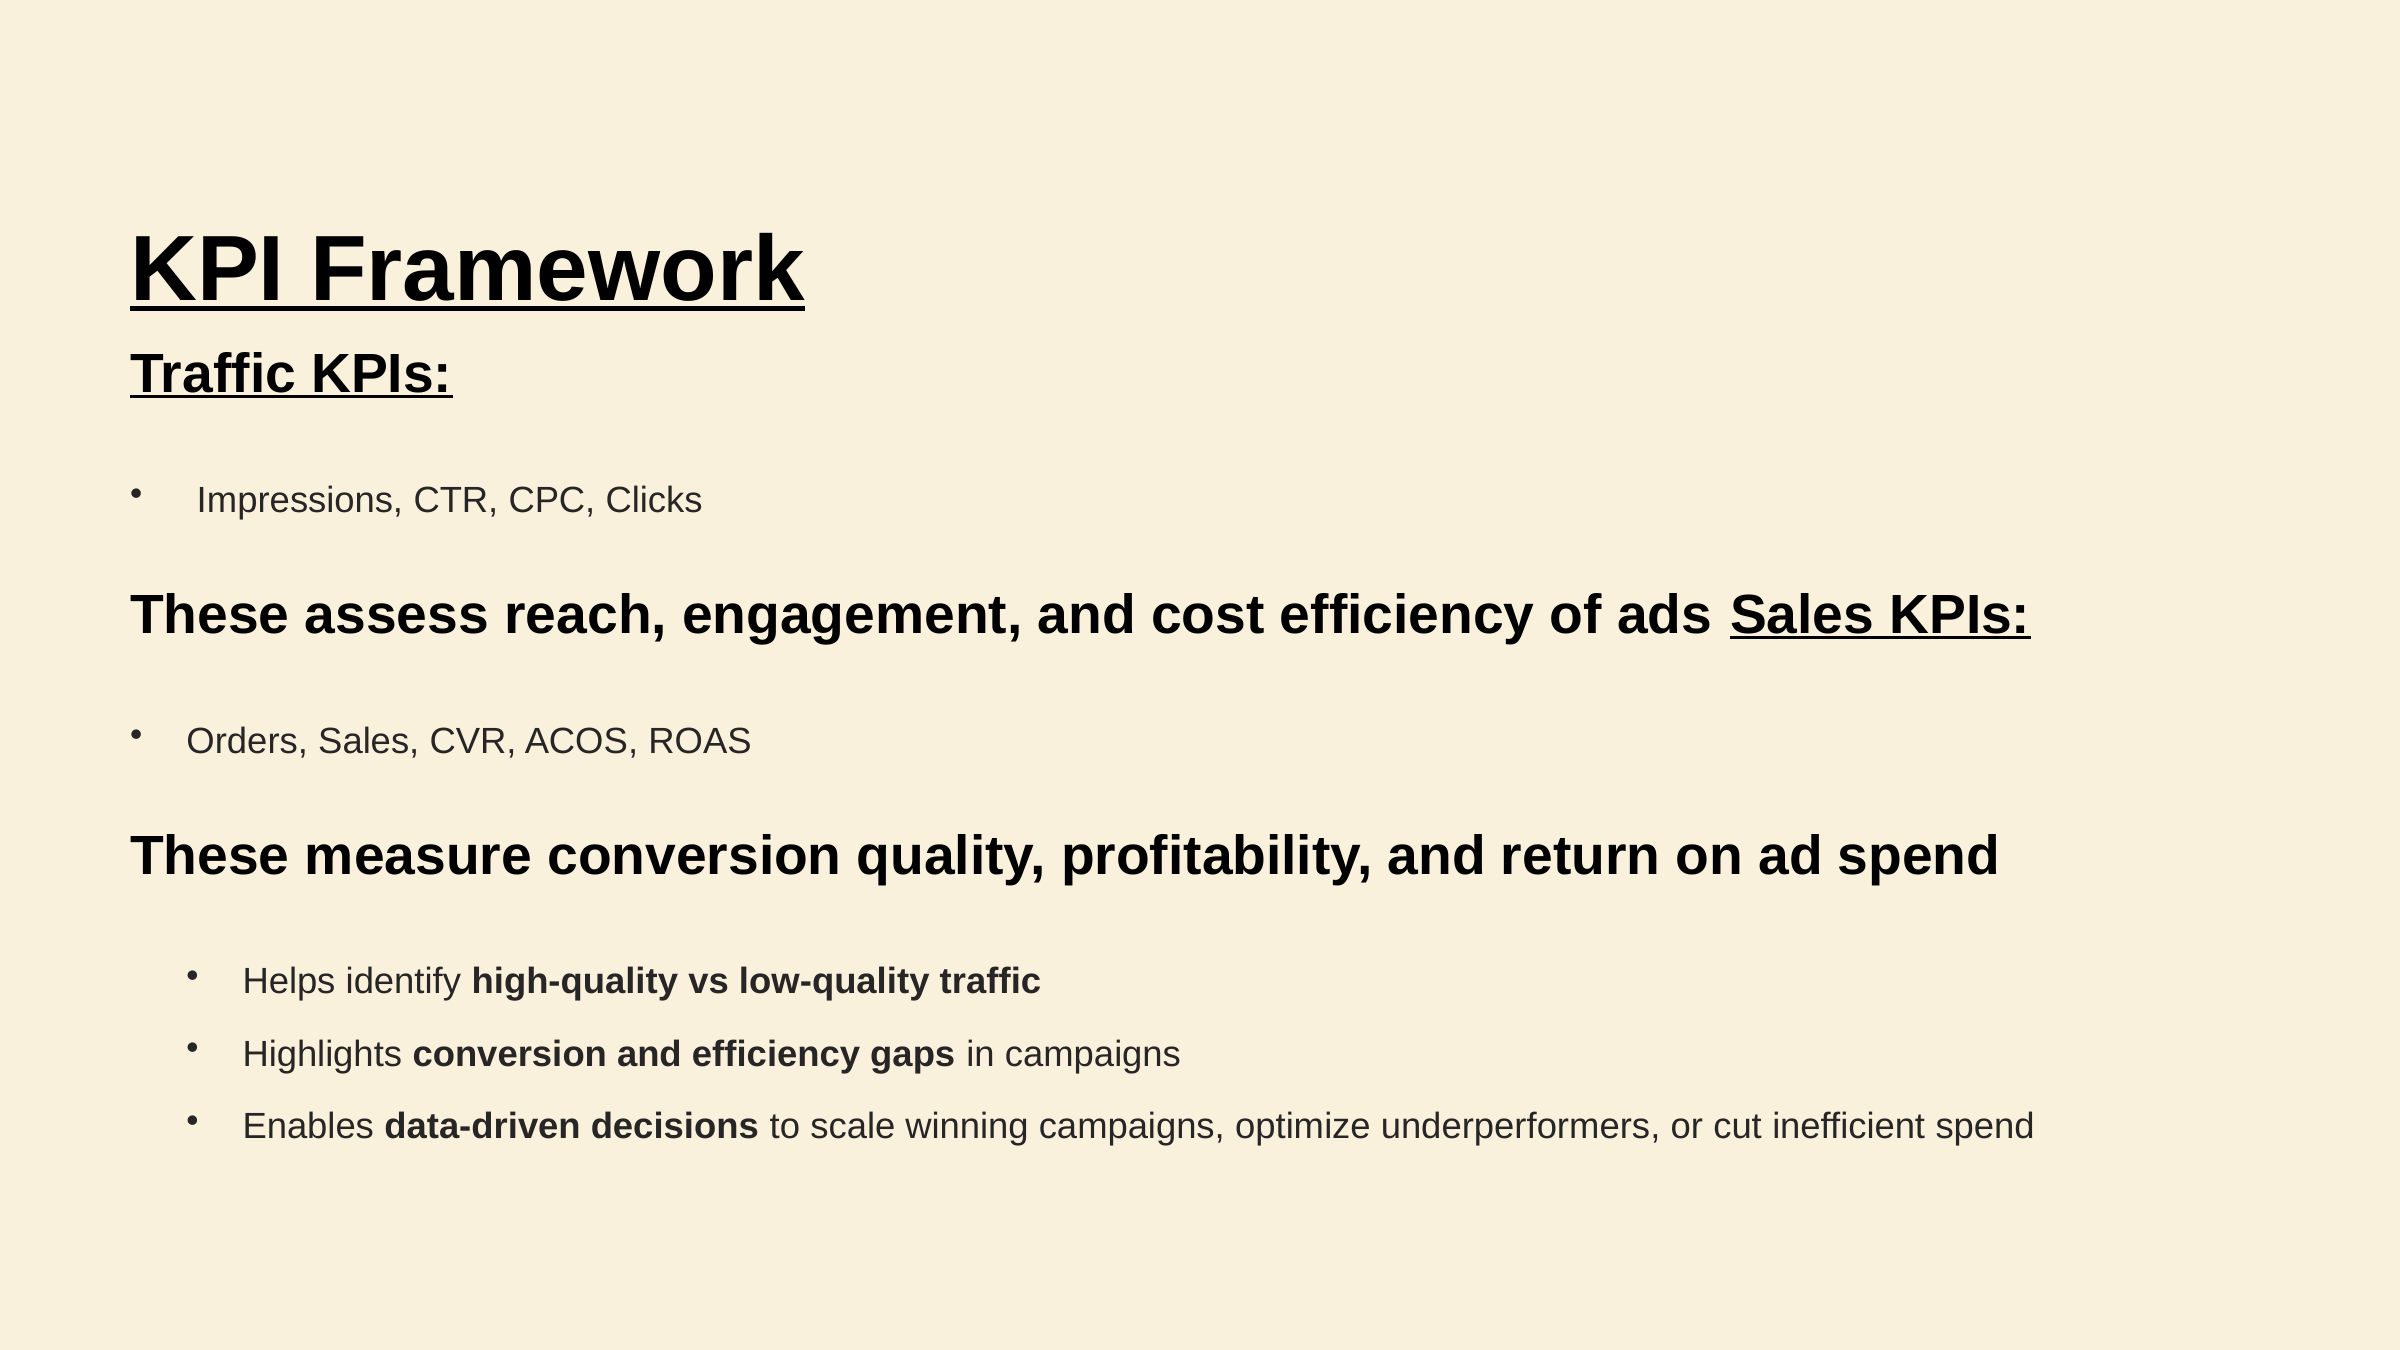

KPI Framework
Traffic KPIs:
 Impressions, CTR, CPC, Clicks
These assess reach, engagement, and cost efficiency of ads Sales KPIs:
Orders, Sales, CVR, ACOS, ROAS
These measure conversion quality, profitability, and return on ad spend
Helps identify high-quality vs low-quality traffic
Highlights conversion and efficiency gaps in campaigns
Enables data-driven decisions to scale winning campaigns, optimize underperformers, or cut inefficient spend